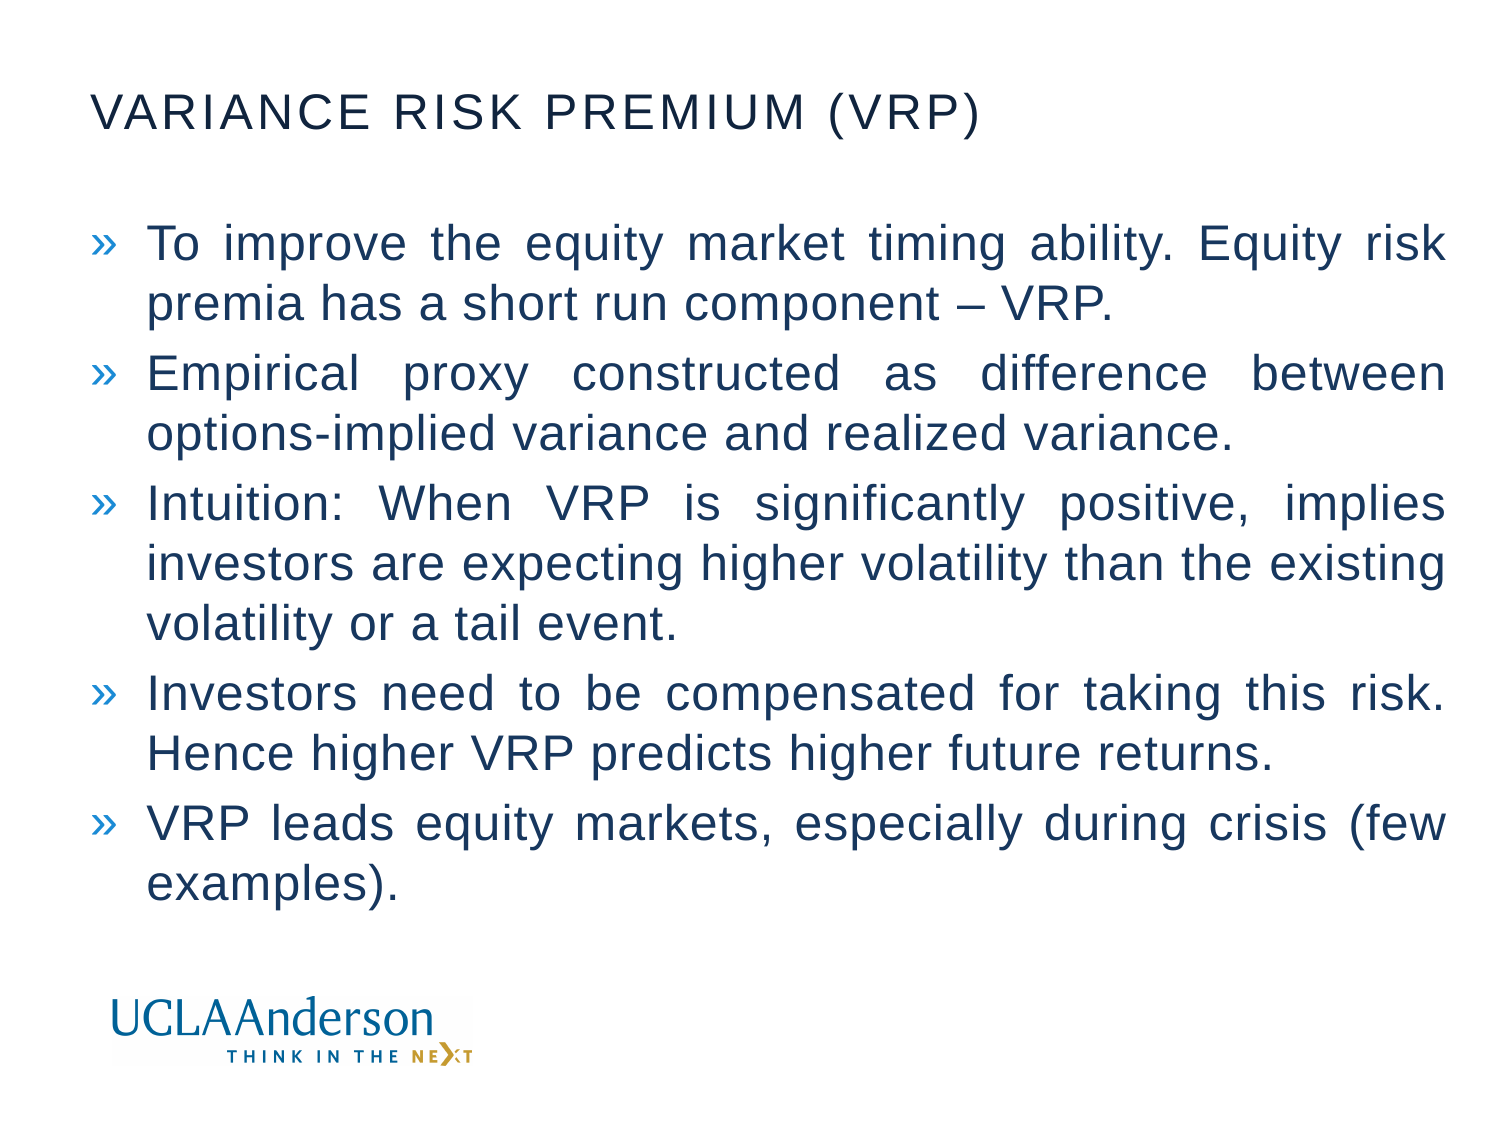

# Variance Risk premium (vrp)
To improve the equity market timing ability. Equity risk premia has a short run component – VRP.
Empirical proxy constructed as difference between options-implied variance and realized variance.
Intuition: When VRP is significantly positive, implies investors are expecting higher volatility than the existing volatility or a tail event.
Investors need to be compensated for taking this risk. Hence higher VRP predicts higher future returns.
VRP leads equity markets, especially during crisis (few examples).